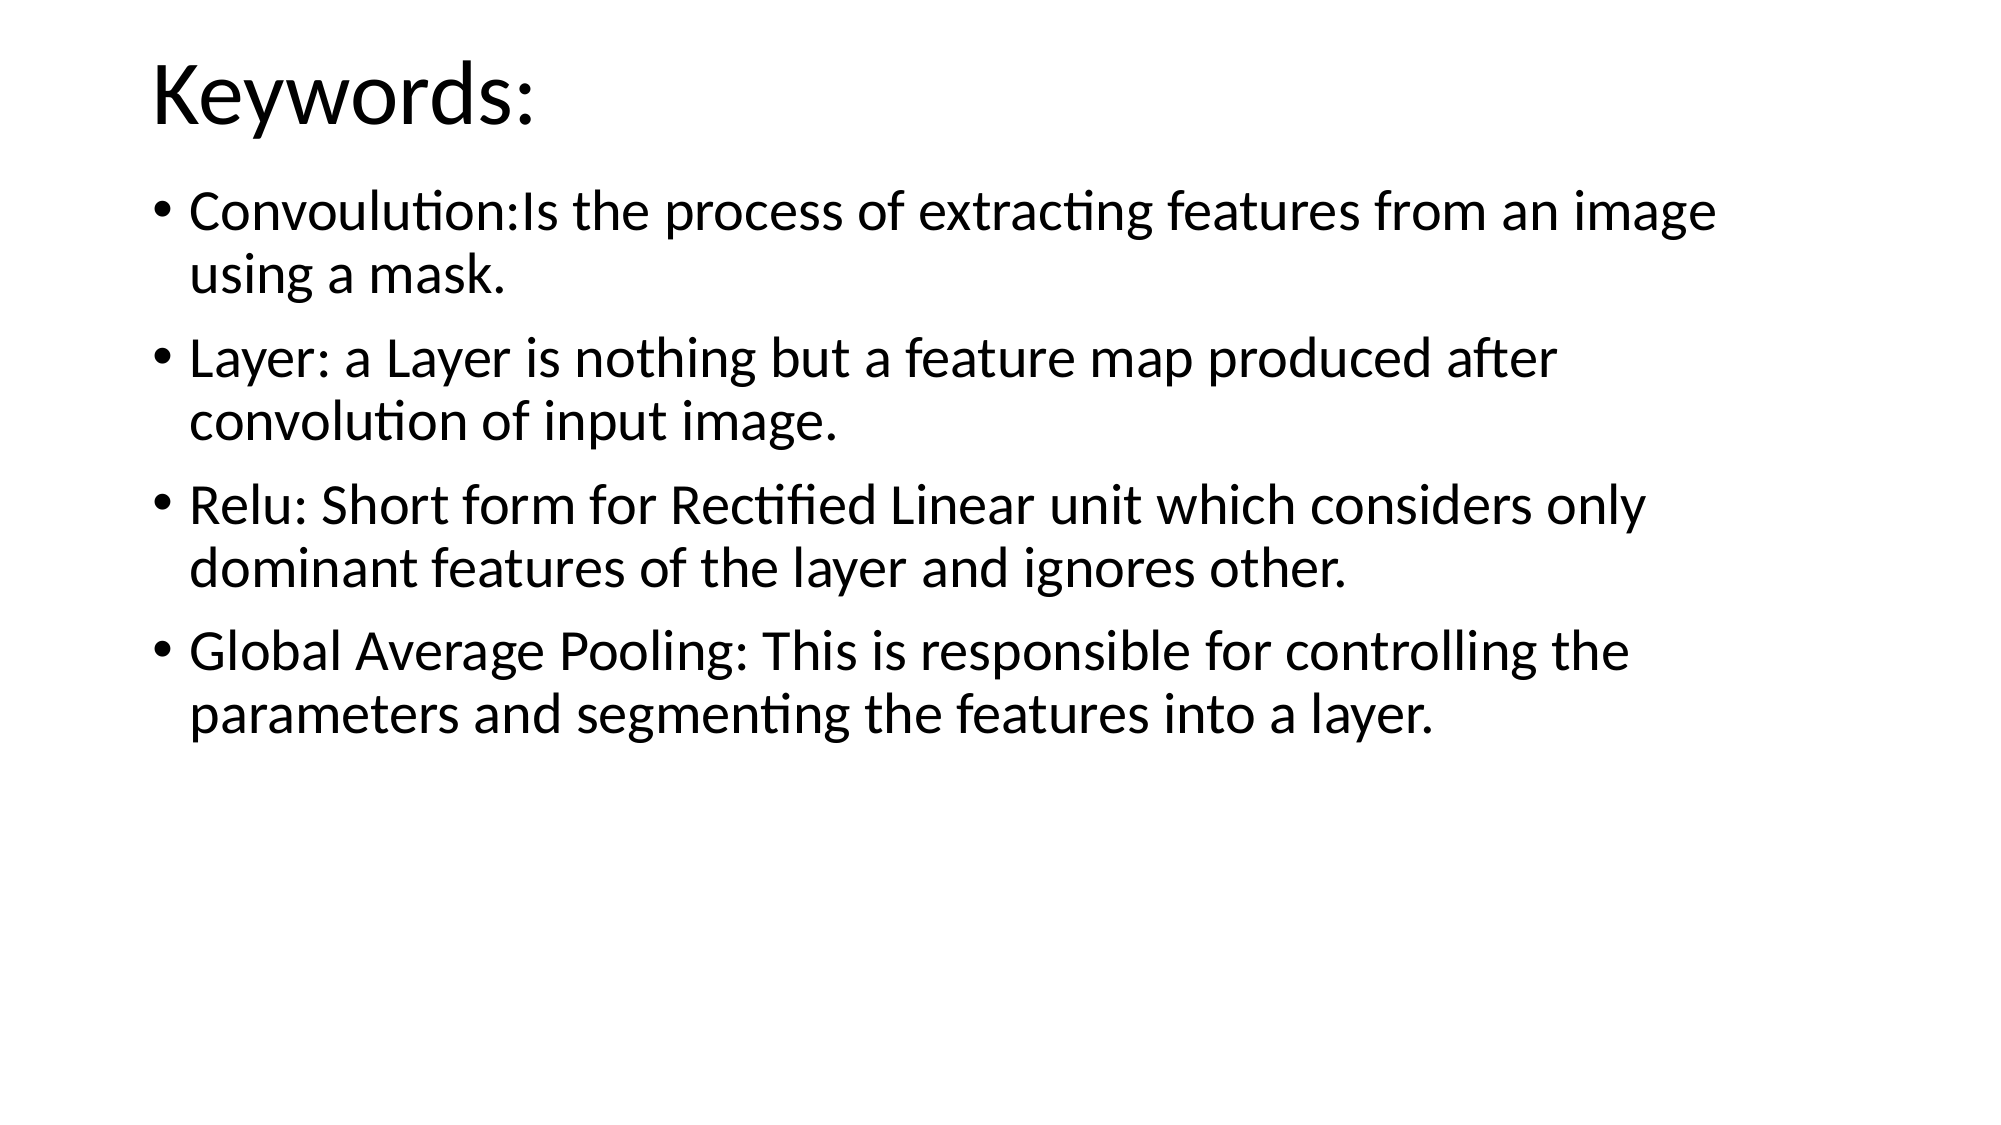

# Keywords:
Convoulution:Is the process of extracting features from an image using a mask.
Layer: a Layer is nothing but a feature map produced after convolution of input image.
Relu: Short form for Rectified Linear unit which considers only dominant features of the layer and ignores other.
Global Average Pooling: This is responsible for controlling the parameters and segmenting the features into a layer.